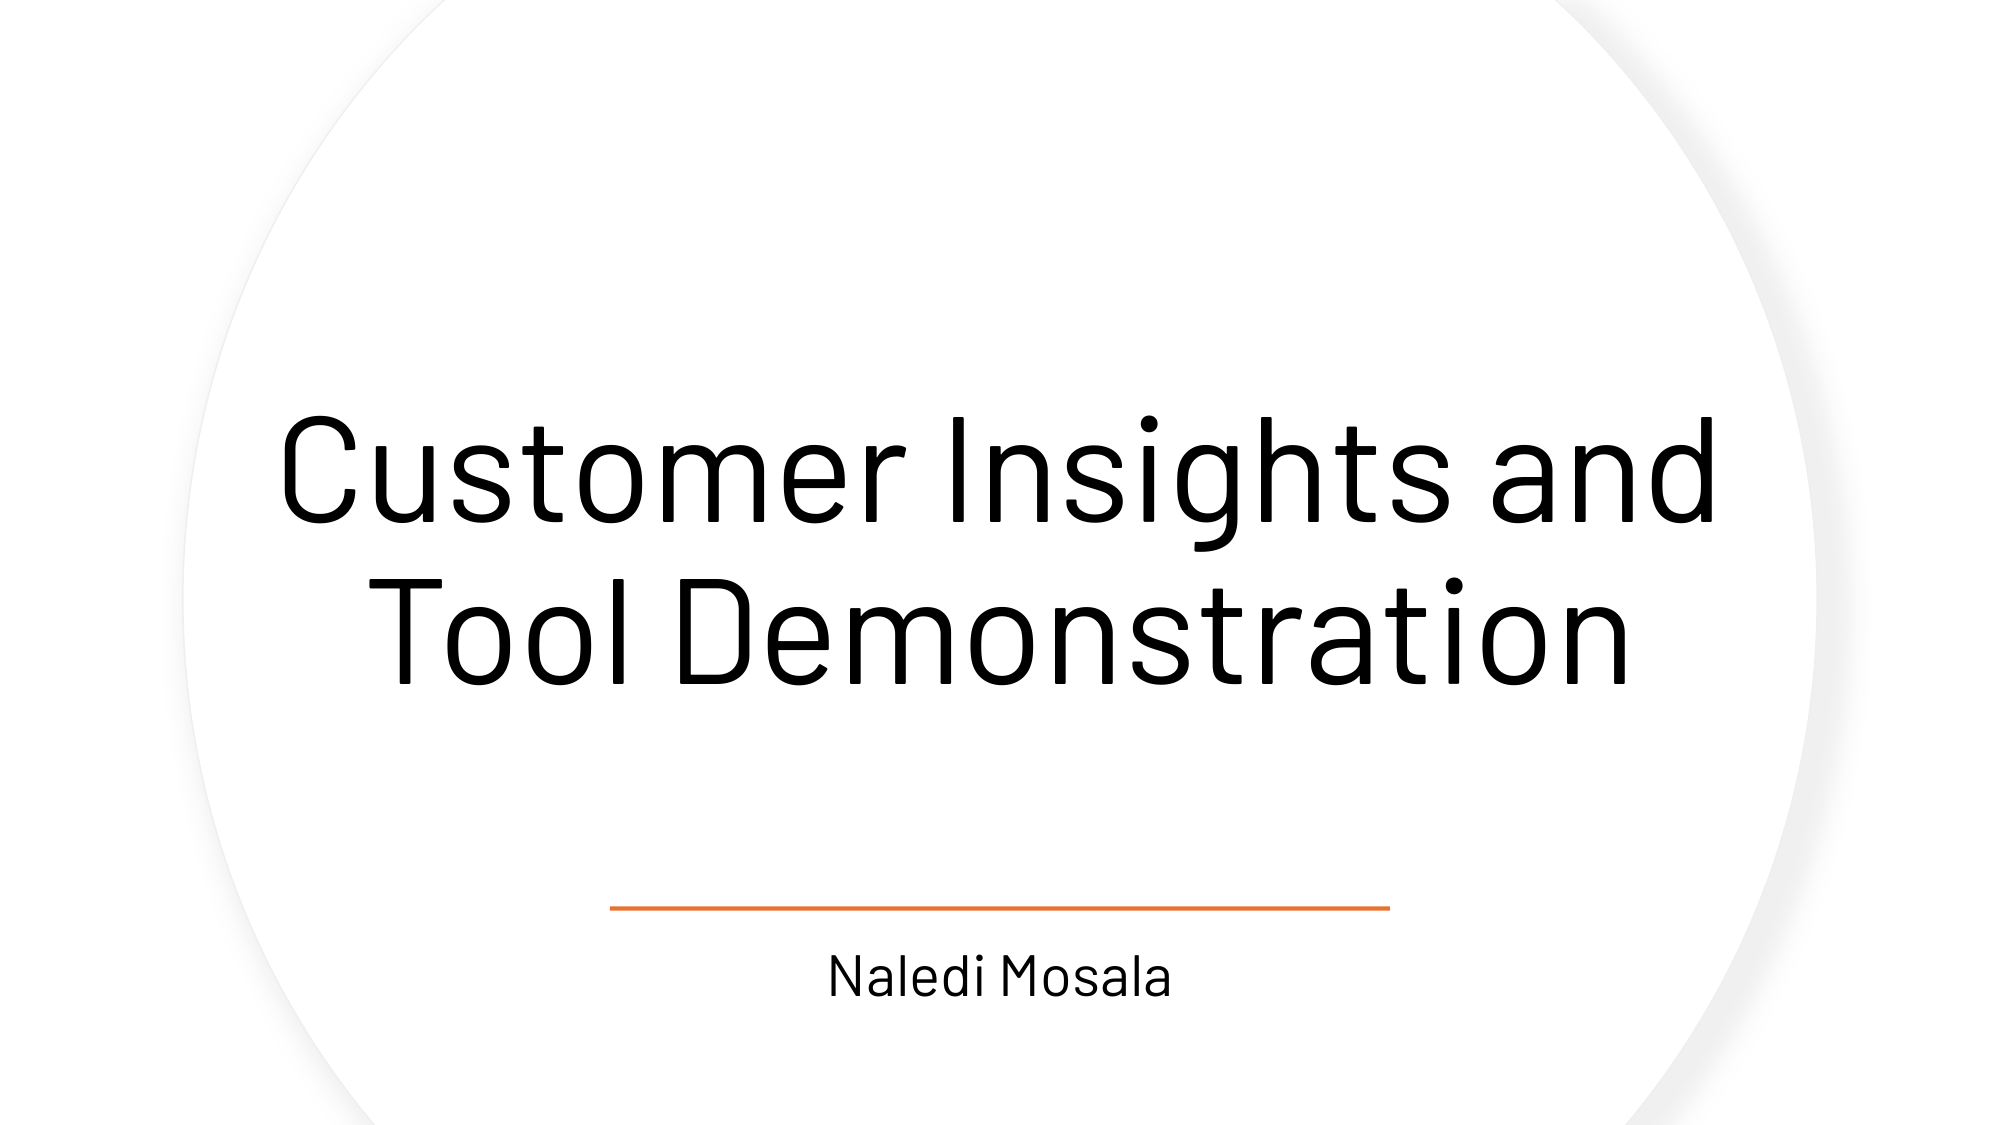

# Customer Insights and Tool Demonstration

Naledi Mosala